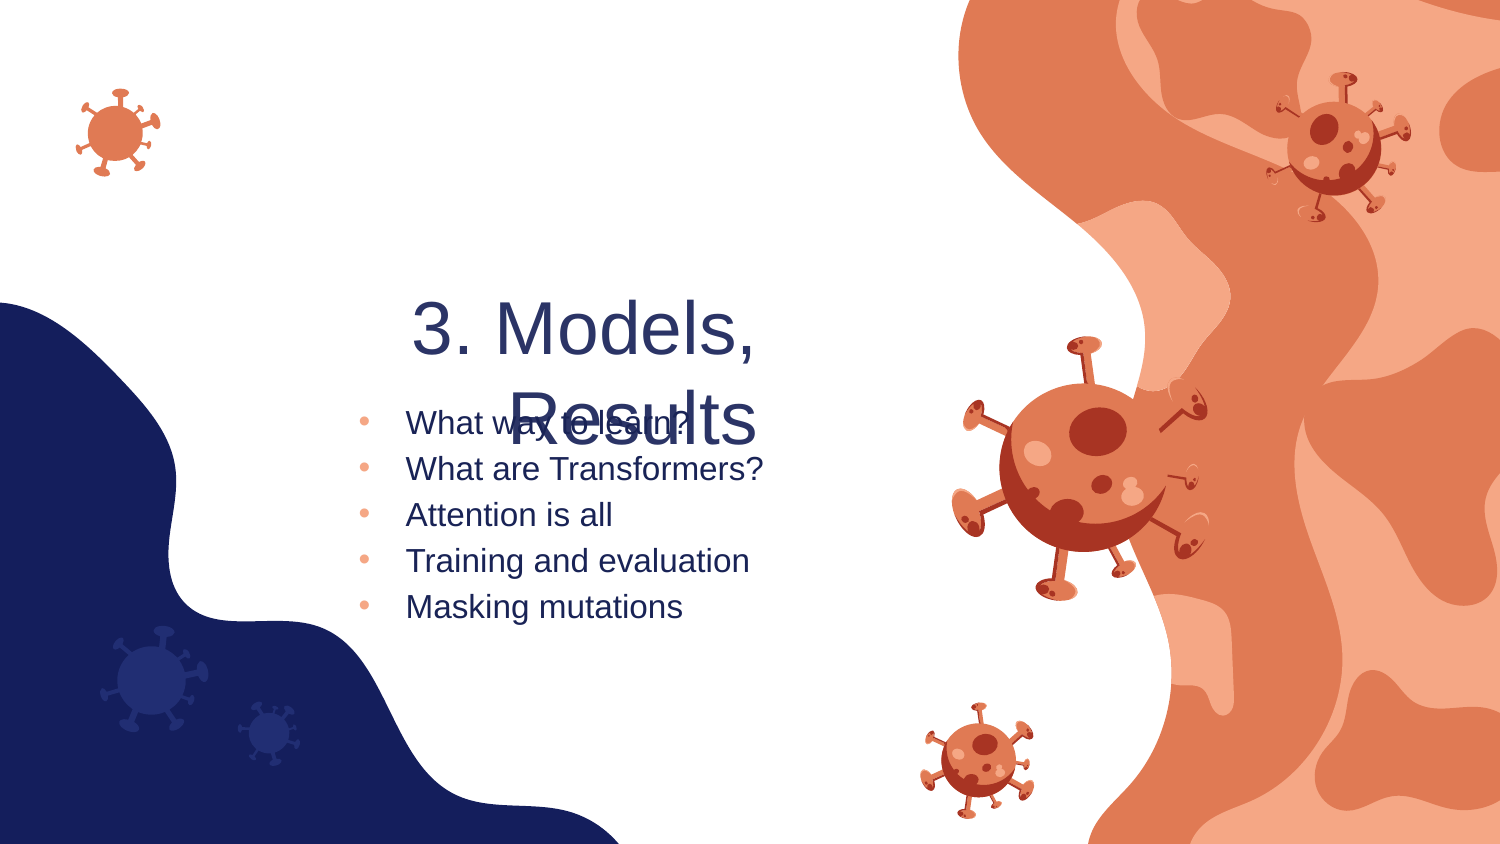

# 3. Models, Results

What way to learn?
What are Transformers?
Attention is all
Training and evaluation
Masking mutations